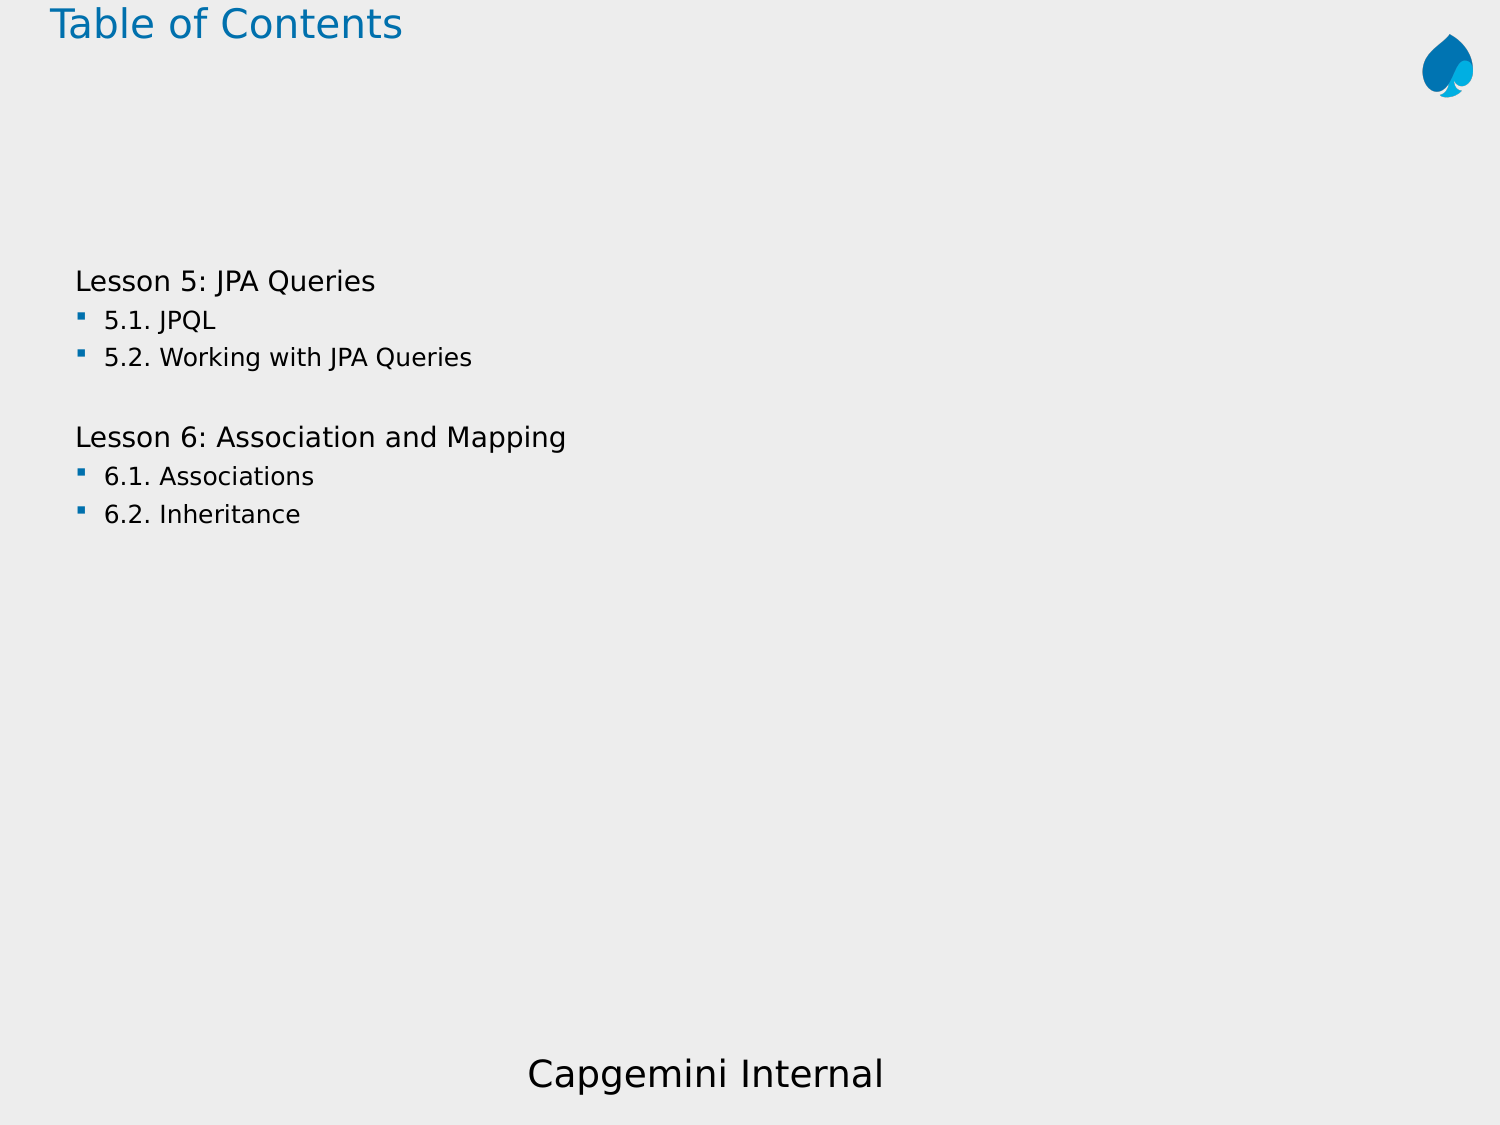

# Table of Contents
Lesson 5: JPA Queries
5.1. JPQL
5.2. Working with JPA Queries

Lesson 6: Association and Mapping
6.1. Associations
6.2. Inheritance

Capgemini Internal